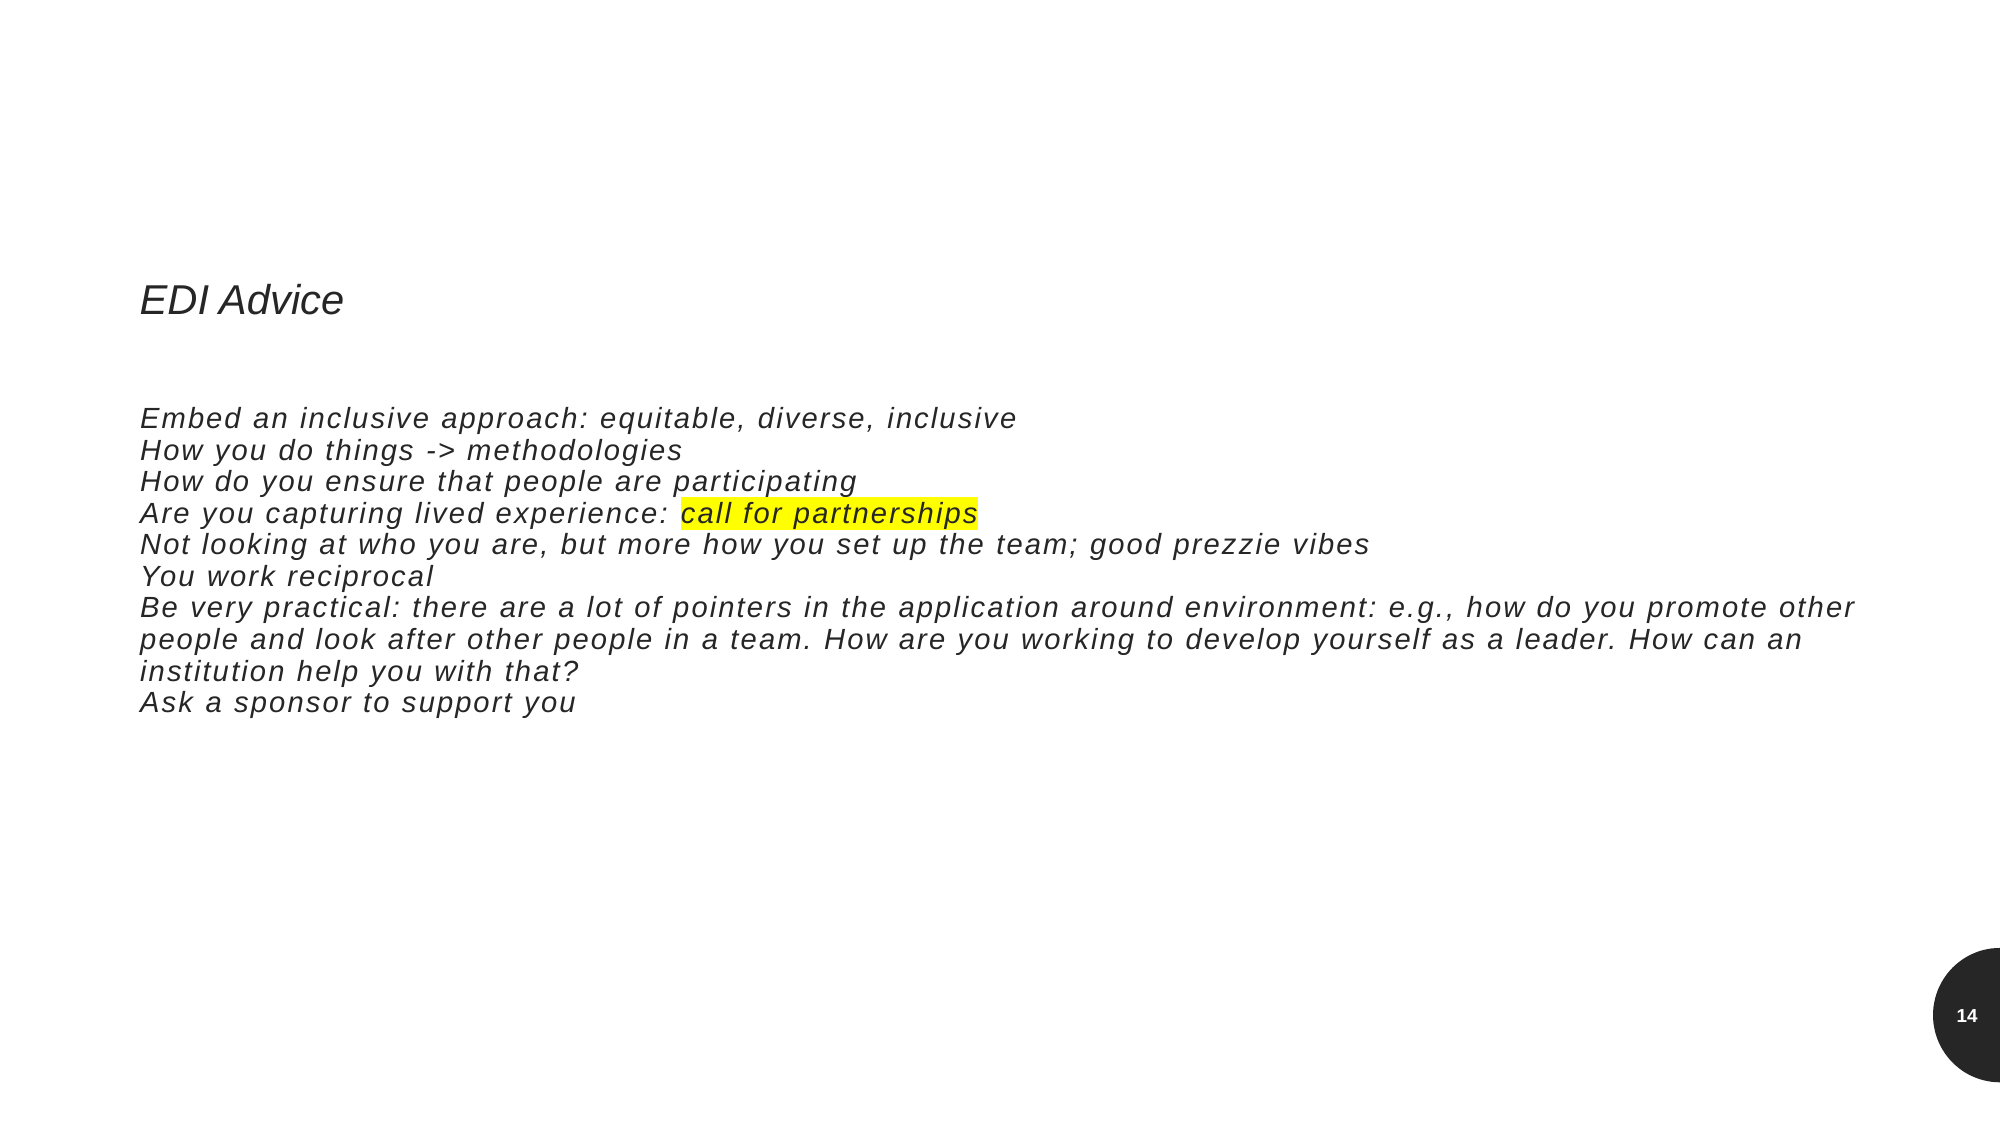

EDI Advice
# Embed an inclusive approach: equitable, diverse, inclusive How you do things -> methodologies How do you ensure that people are participating Are you capturing lived experience: call for partnerships Not looking at who you are, but more how you set up the team; good prezzie vibes You work reciprocal Be very practical: there are a lot of pointers in the application around environment: e.g., how do you promote other people and look after other people in a team. How are you working to develop yourself as a leader. How can an institution help you with that? Ask a sponsor to support you
14